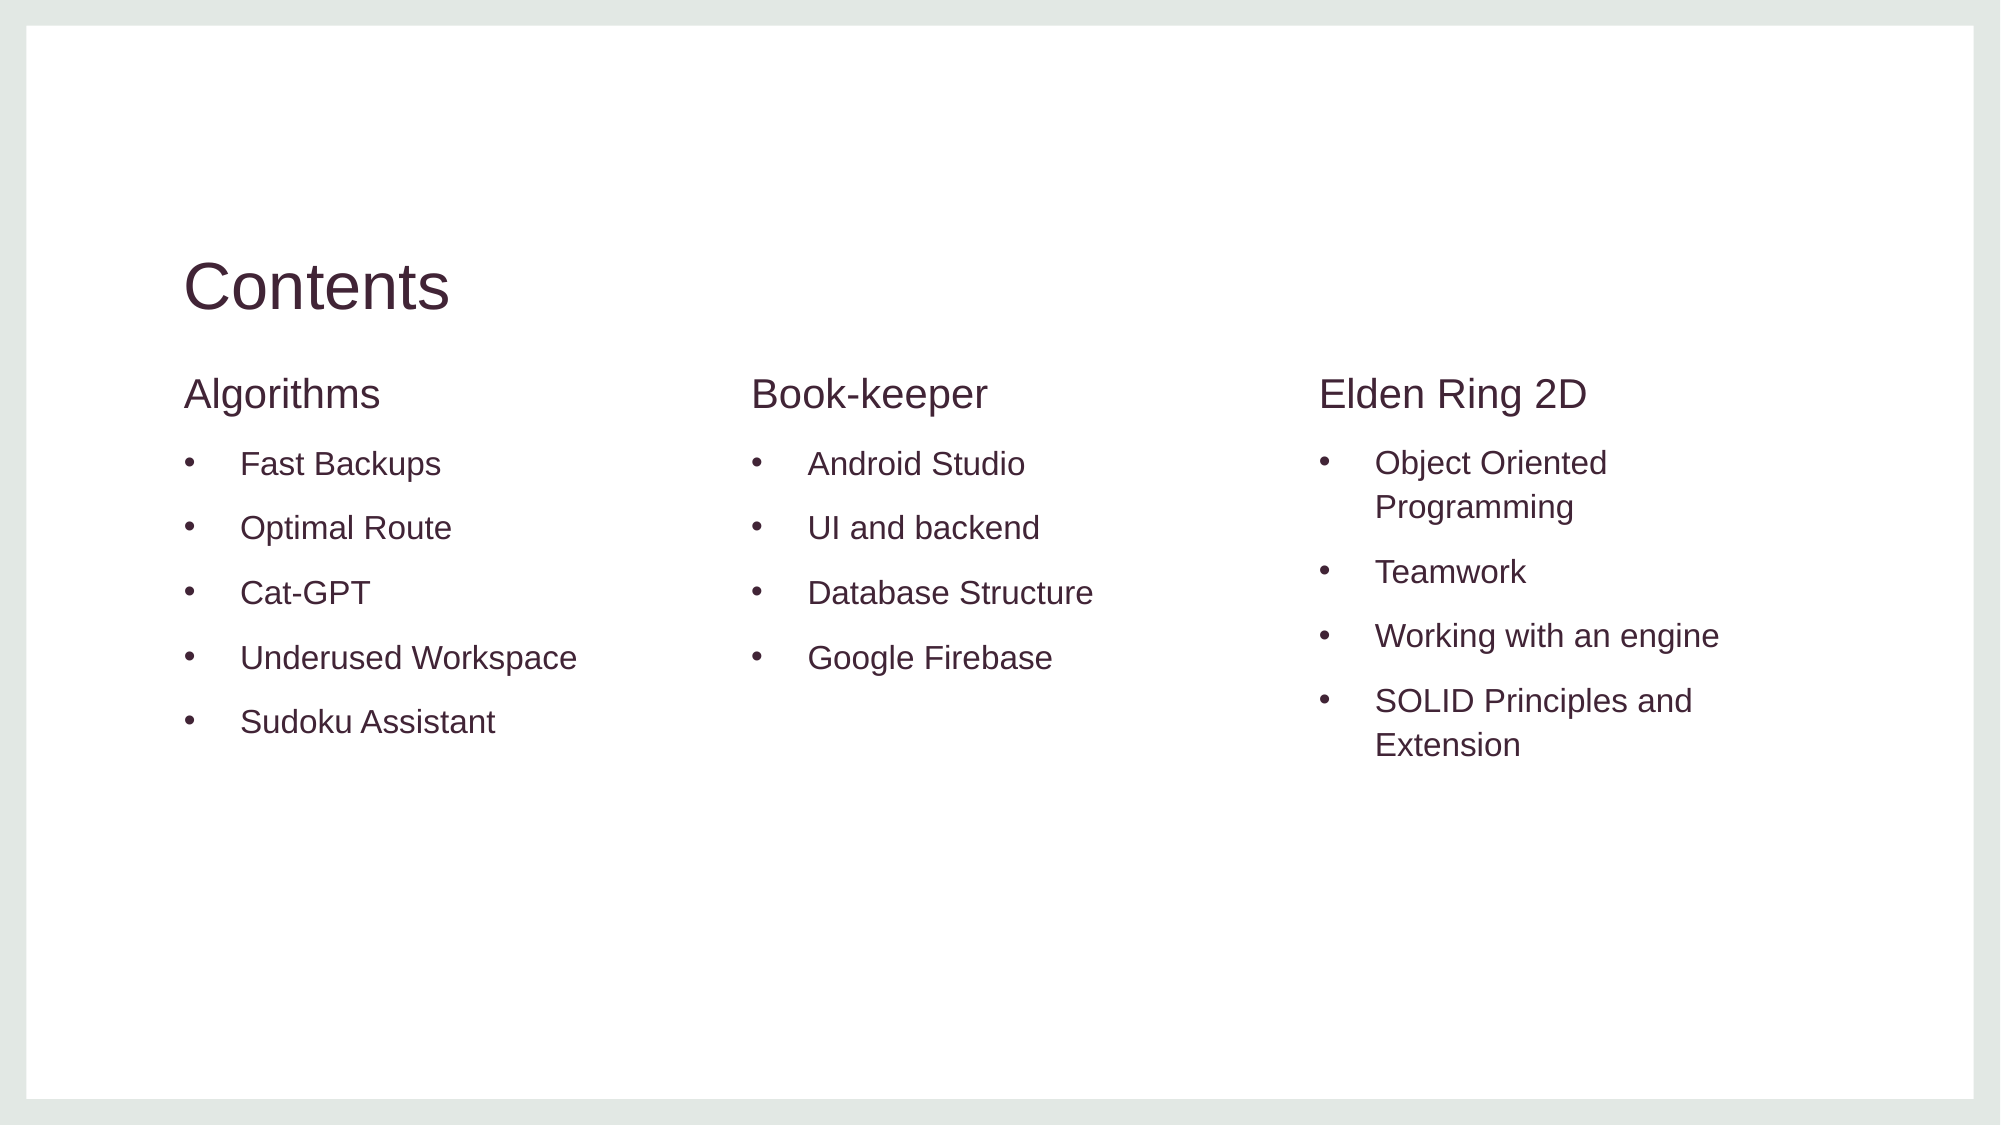

# Contents
Elden Ring 2D
Object Oriented Programming
Teamwork
Working with an engine
SOLID Principles and Extension
Algorithms
Fast Backups
Optimal Route
Cat-GPT
Underused Workspace
Sudoku Assistant
Book-keeper
Android Studio
UI and backend
Database Structure
Google Firebase